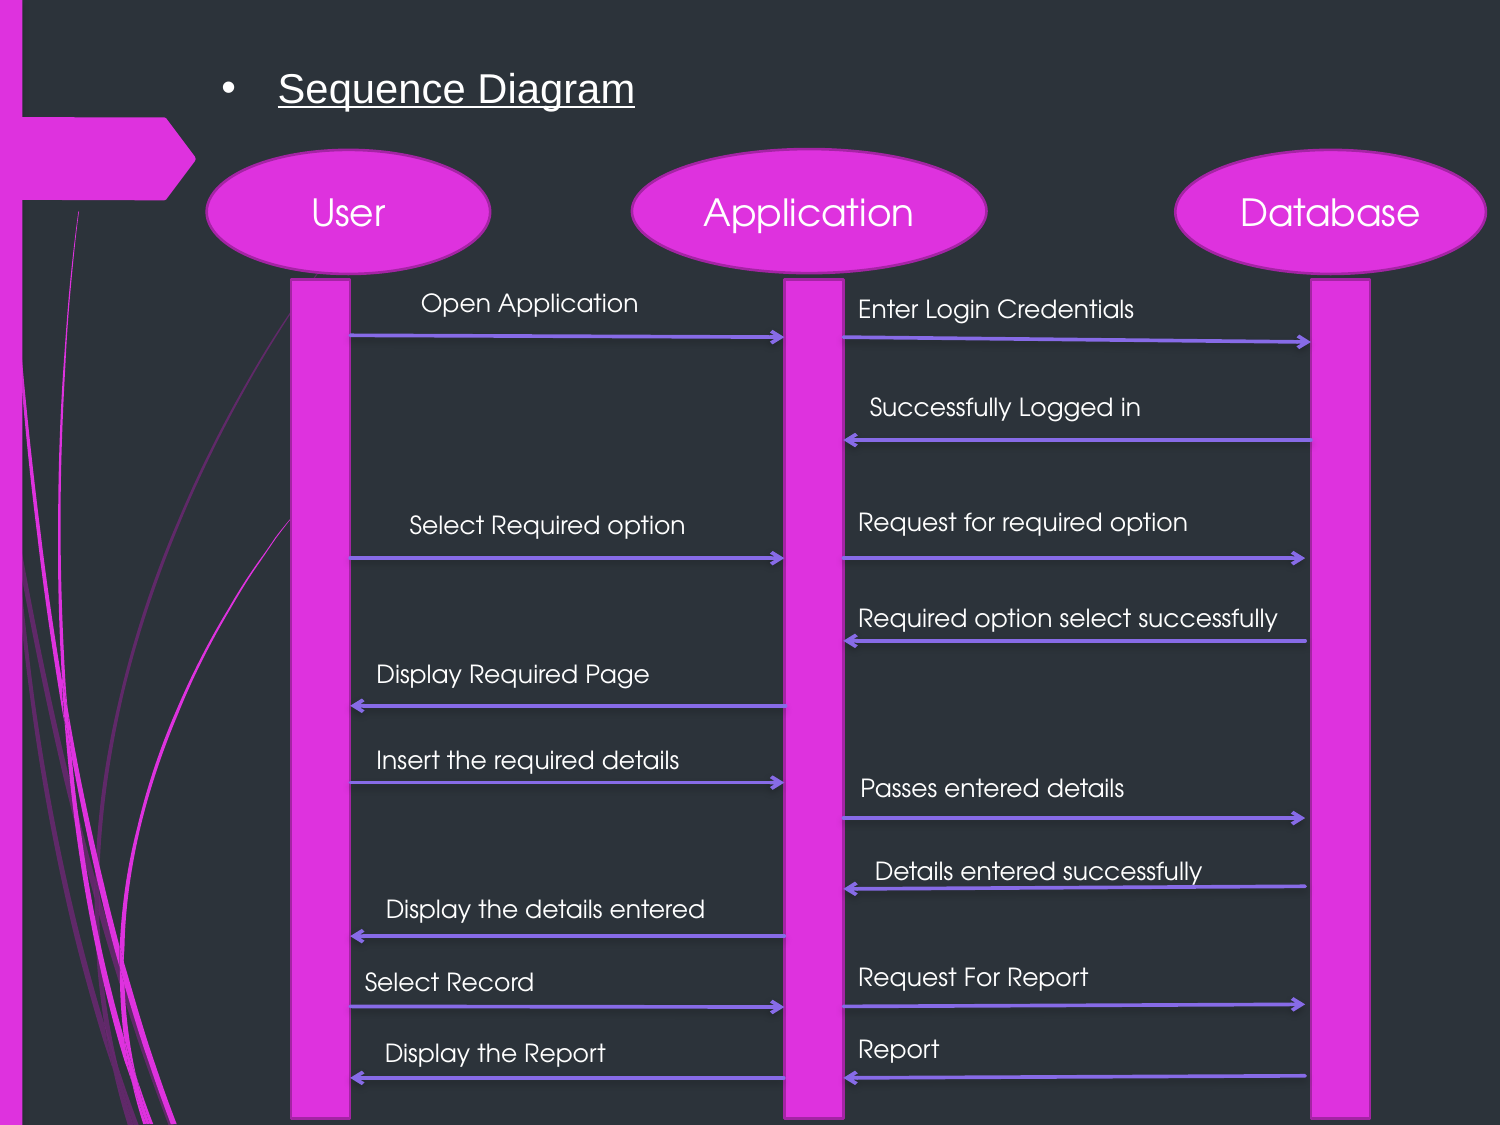

Sequence Diagram
Application
User
Database

Open Application

Enter Login Credentials
Successfully Logged in
Request for required option
Select Required option
Required option select successfully
Display Required Page
Insert the required details
Passes entered details
Details entered successfully
Display the details entered
Request For Report
Select Record
Report
Display the Report